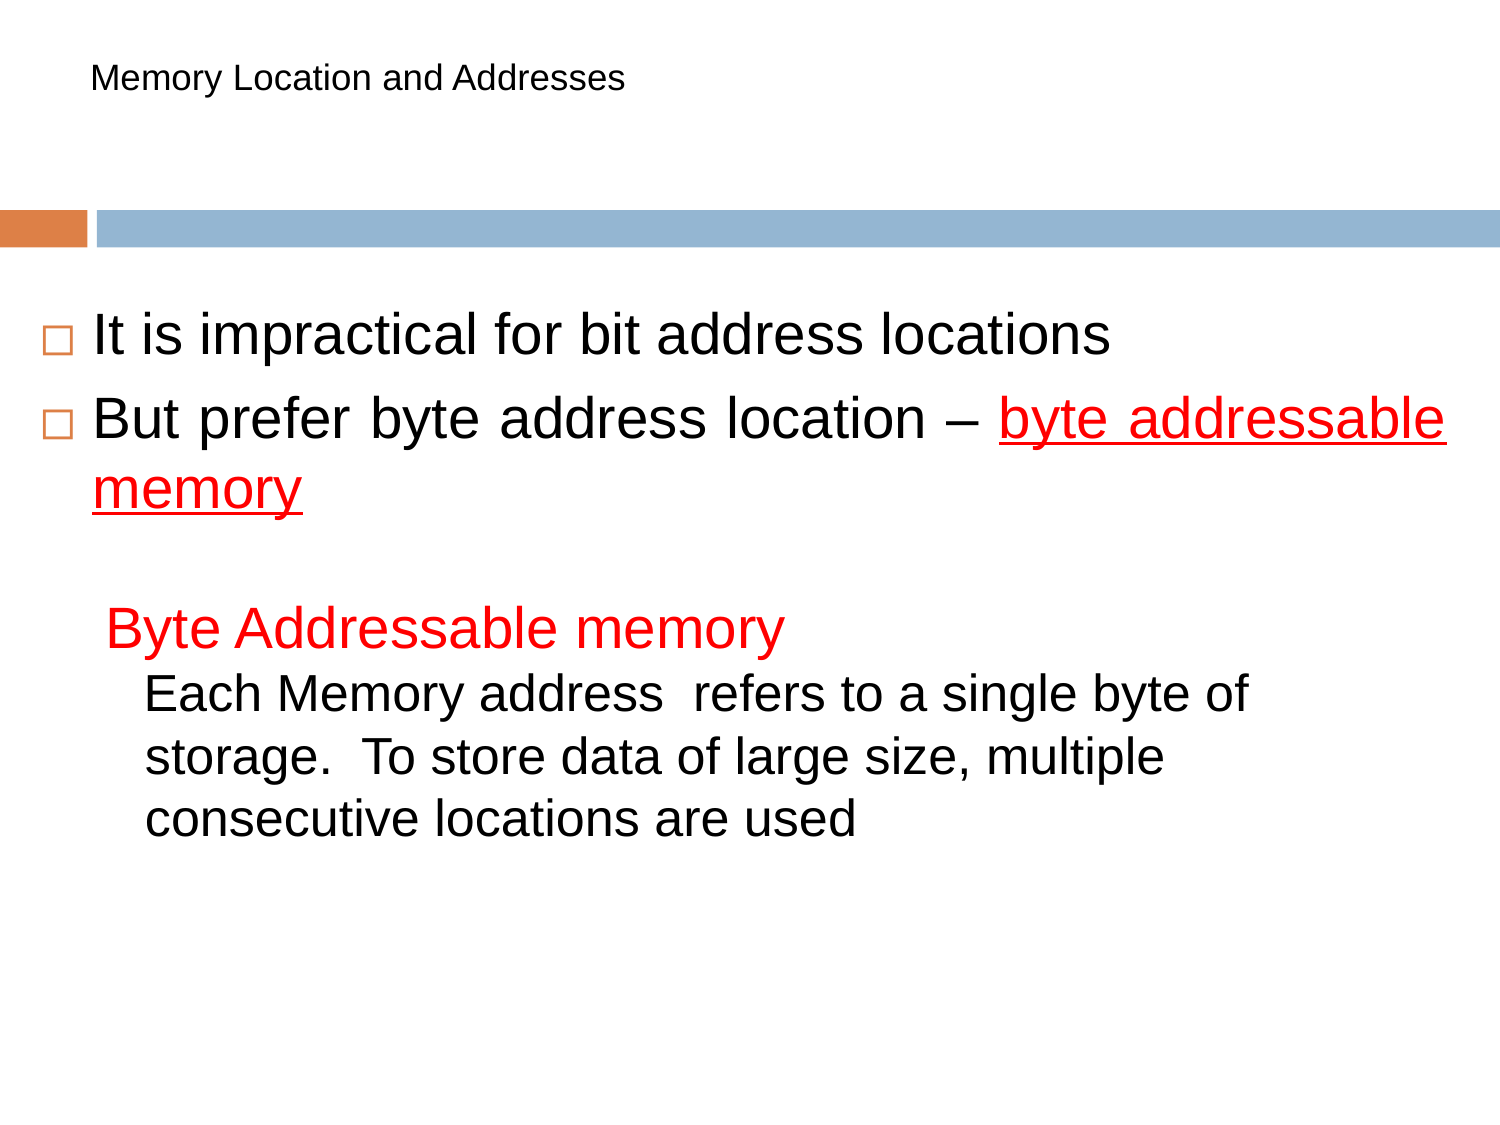

# Memory Location and Addresses
It is impractical for bit address locations
But prefer byte address location – byte addressable memory

    Byte Addressable memory
   Each Memory address  refers to a single byte of storage.  To store data of large size, multiple consecutive locations are used